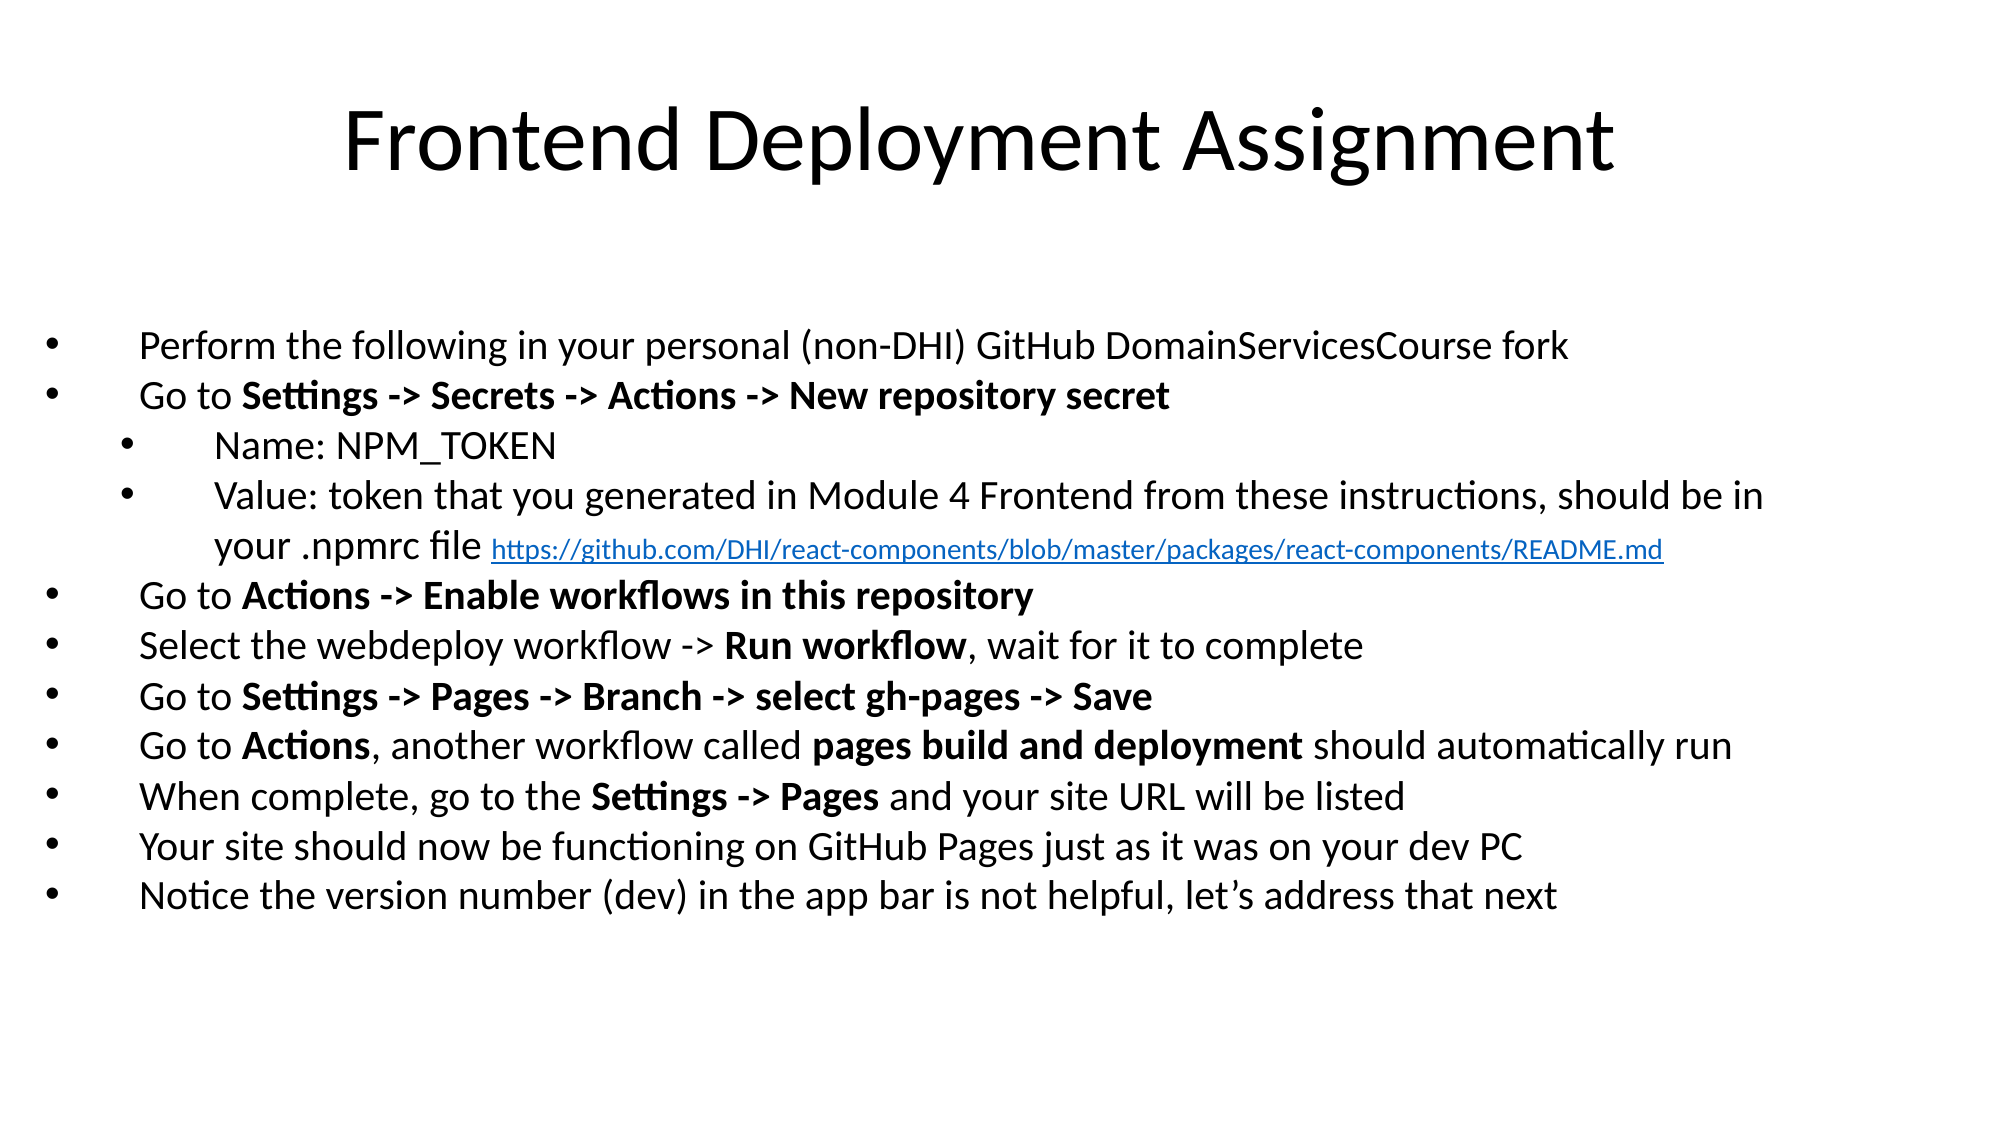

Frontend Deployment Assignment
Perform the following in your personal (non-DHI) GitHub DomainServicesCourse fork
Go to Settings -> Secrets -> Actions -> New repository secret
Name: NPM_TOKEN
Value: token that you generated in Module 4 Frontend from these instructions, should be in your .npmrc file https://github.com/DHI/react-components/blob/master/packages/react-components/README.md
Go to Actions -> Enable workflows in this repository
Select the webdeploy workflow -> Run workflow, wait for it to complete
Go to Settings -> Pages -> Branch -> select gh-pages -> Save
Go to Actions, another workflow called pages build and deployment should automatically run
When complete, go to the Settings -> Pages and your site URL will be listed
Your site should now be functioning on GitHub Pages just as it was on your dev PC
Notice the version number (dev) in the app bar is not helpful, let’s address that next